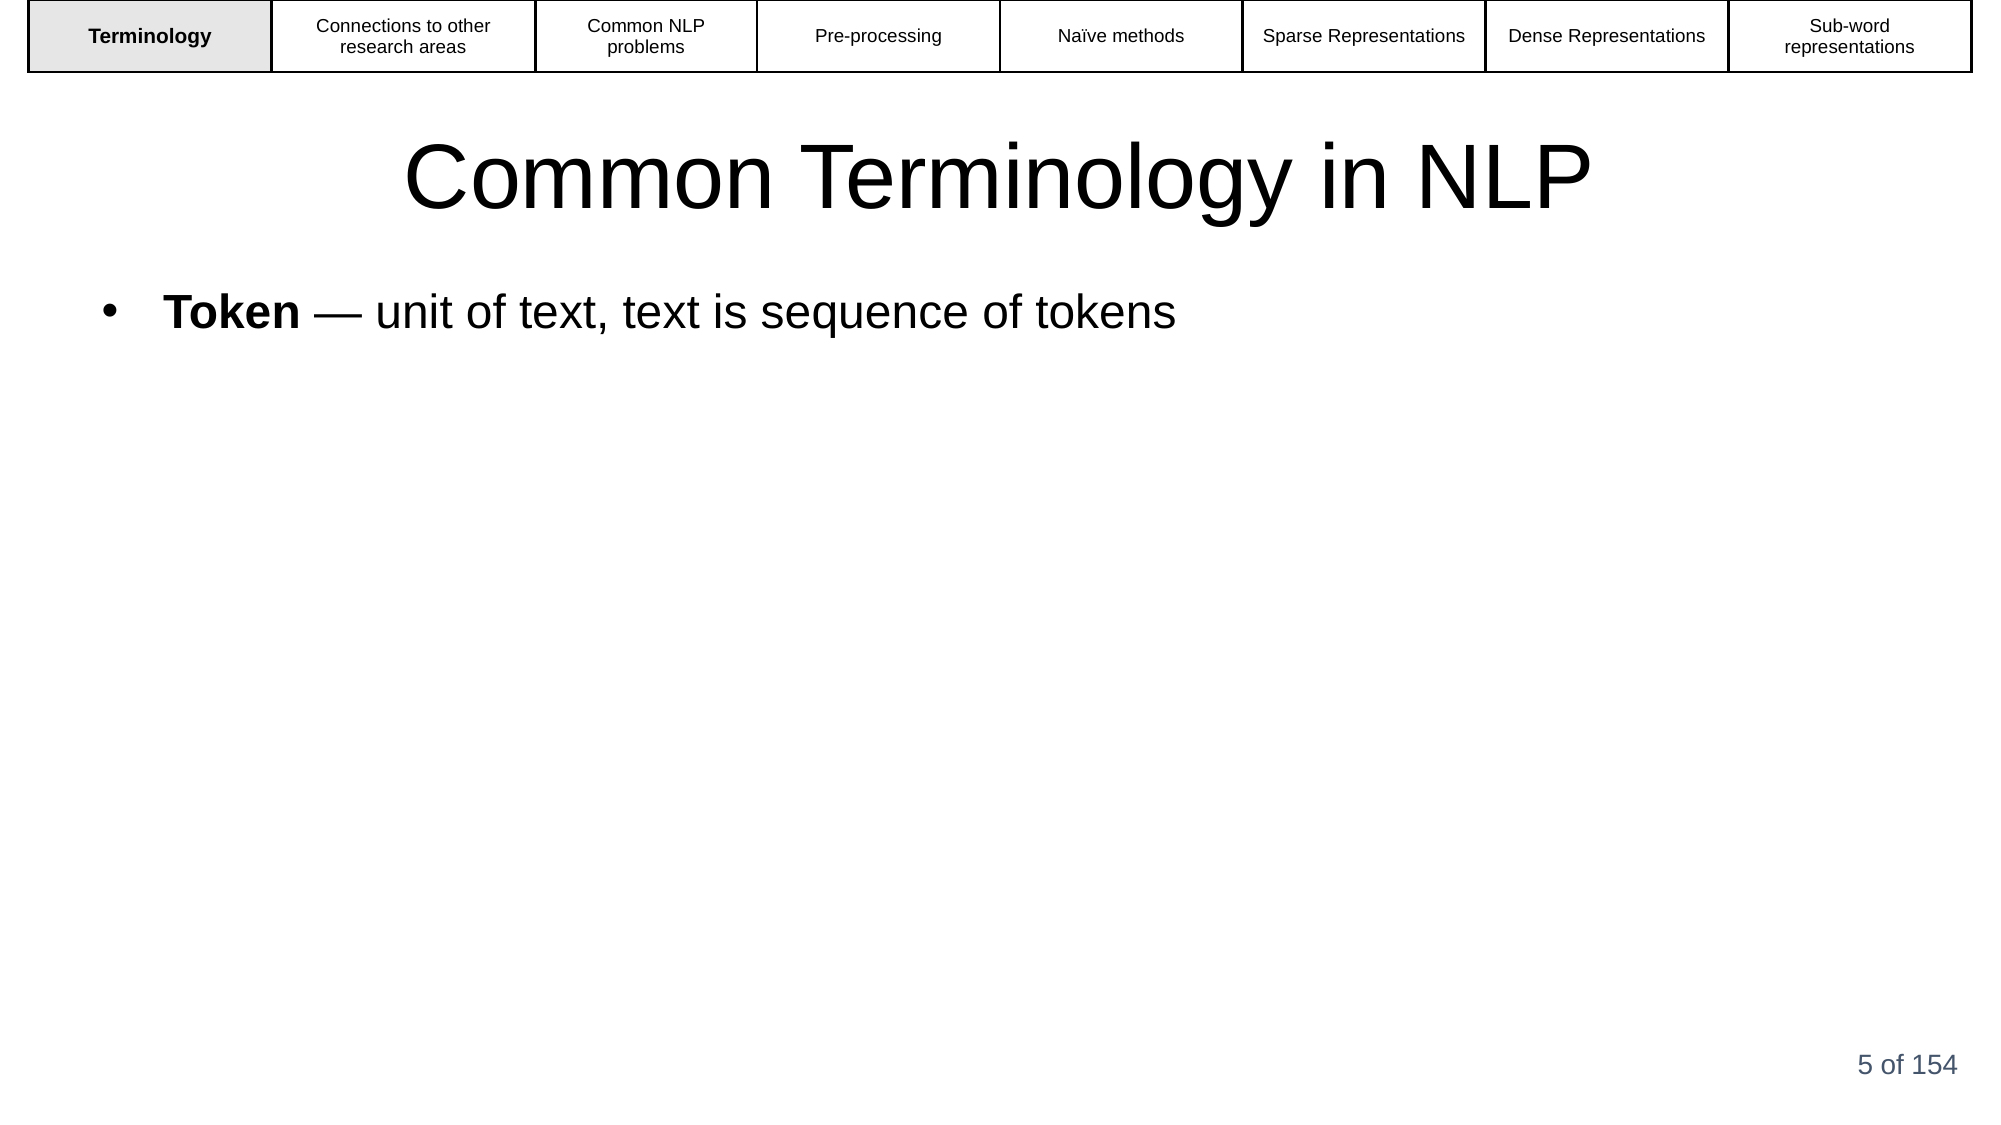

| Terminology | Connections to other research areas | Common NLP problems | Pre-processing | Naïve methods | Sparse Representations | Dense Representations | Sub-word representations |
| --- | --- | --- | --- | --- | --- | --- | --- |
Common Terminology in NLP
Token — unit of text, text is sequence of tokens

5 of 154